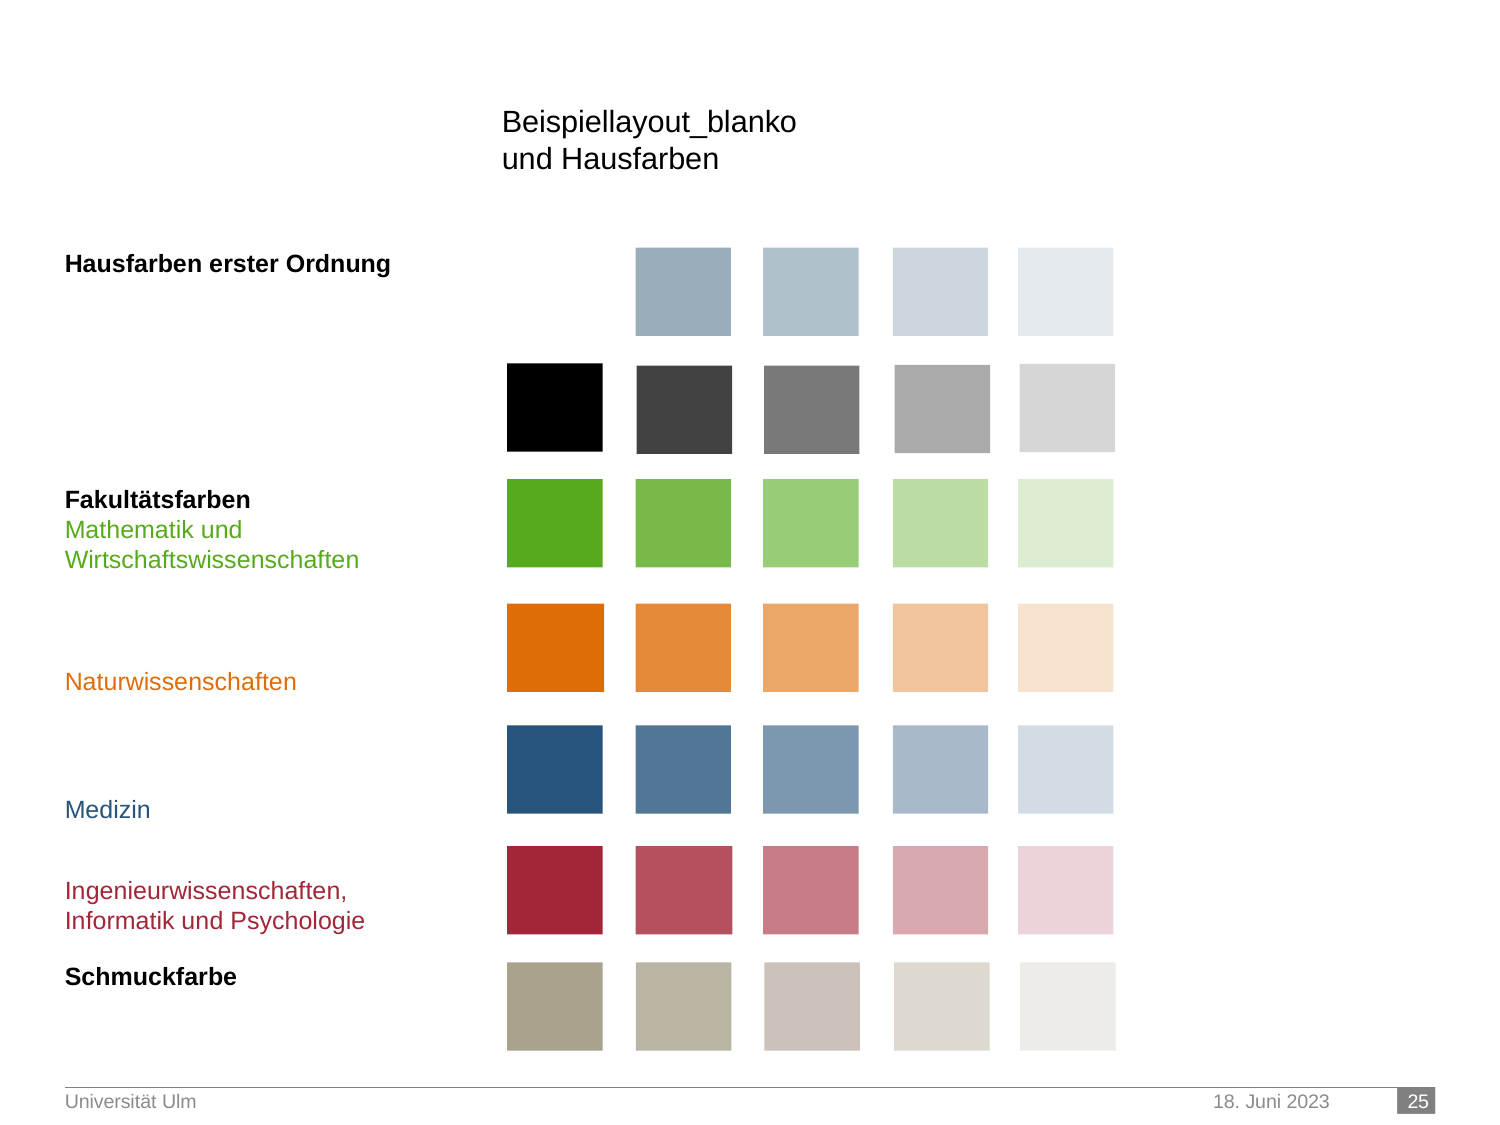

Beispiellayout_blanko
und Hausfarben

Hausfarben erster Ordnung

Fakultätsfarben
Mathematik und Wirtschaftswissenschaften

Naturwissenschaften

Medizin

Ingenieurwissenschaften, Informatik und Psychologie
Schmuckfarbe

 25
Universität Ulm
18. Juni 2023